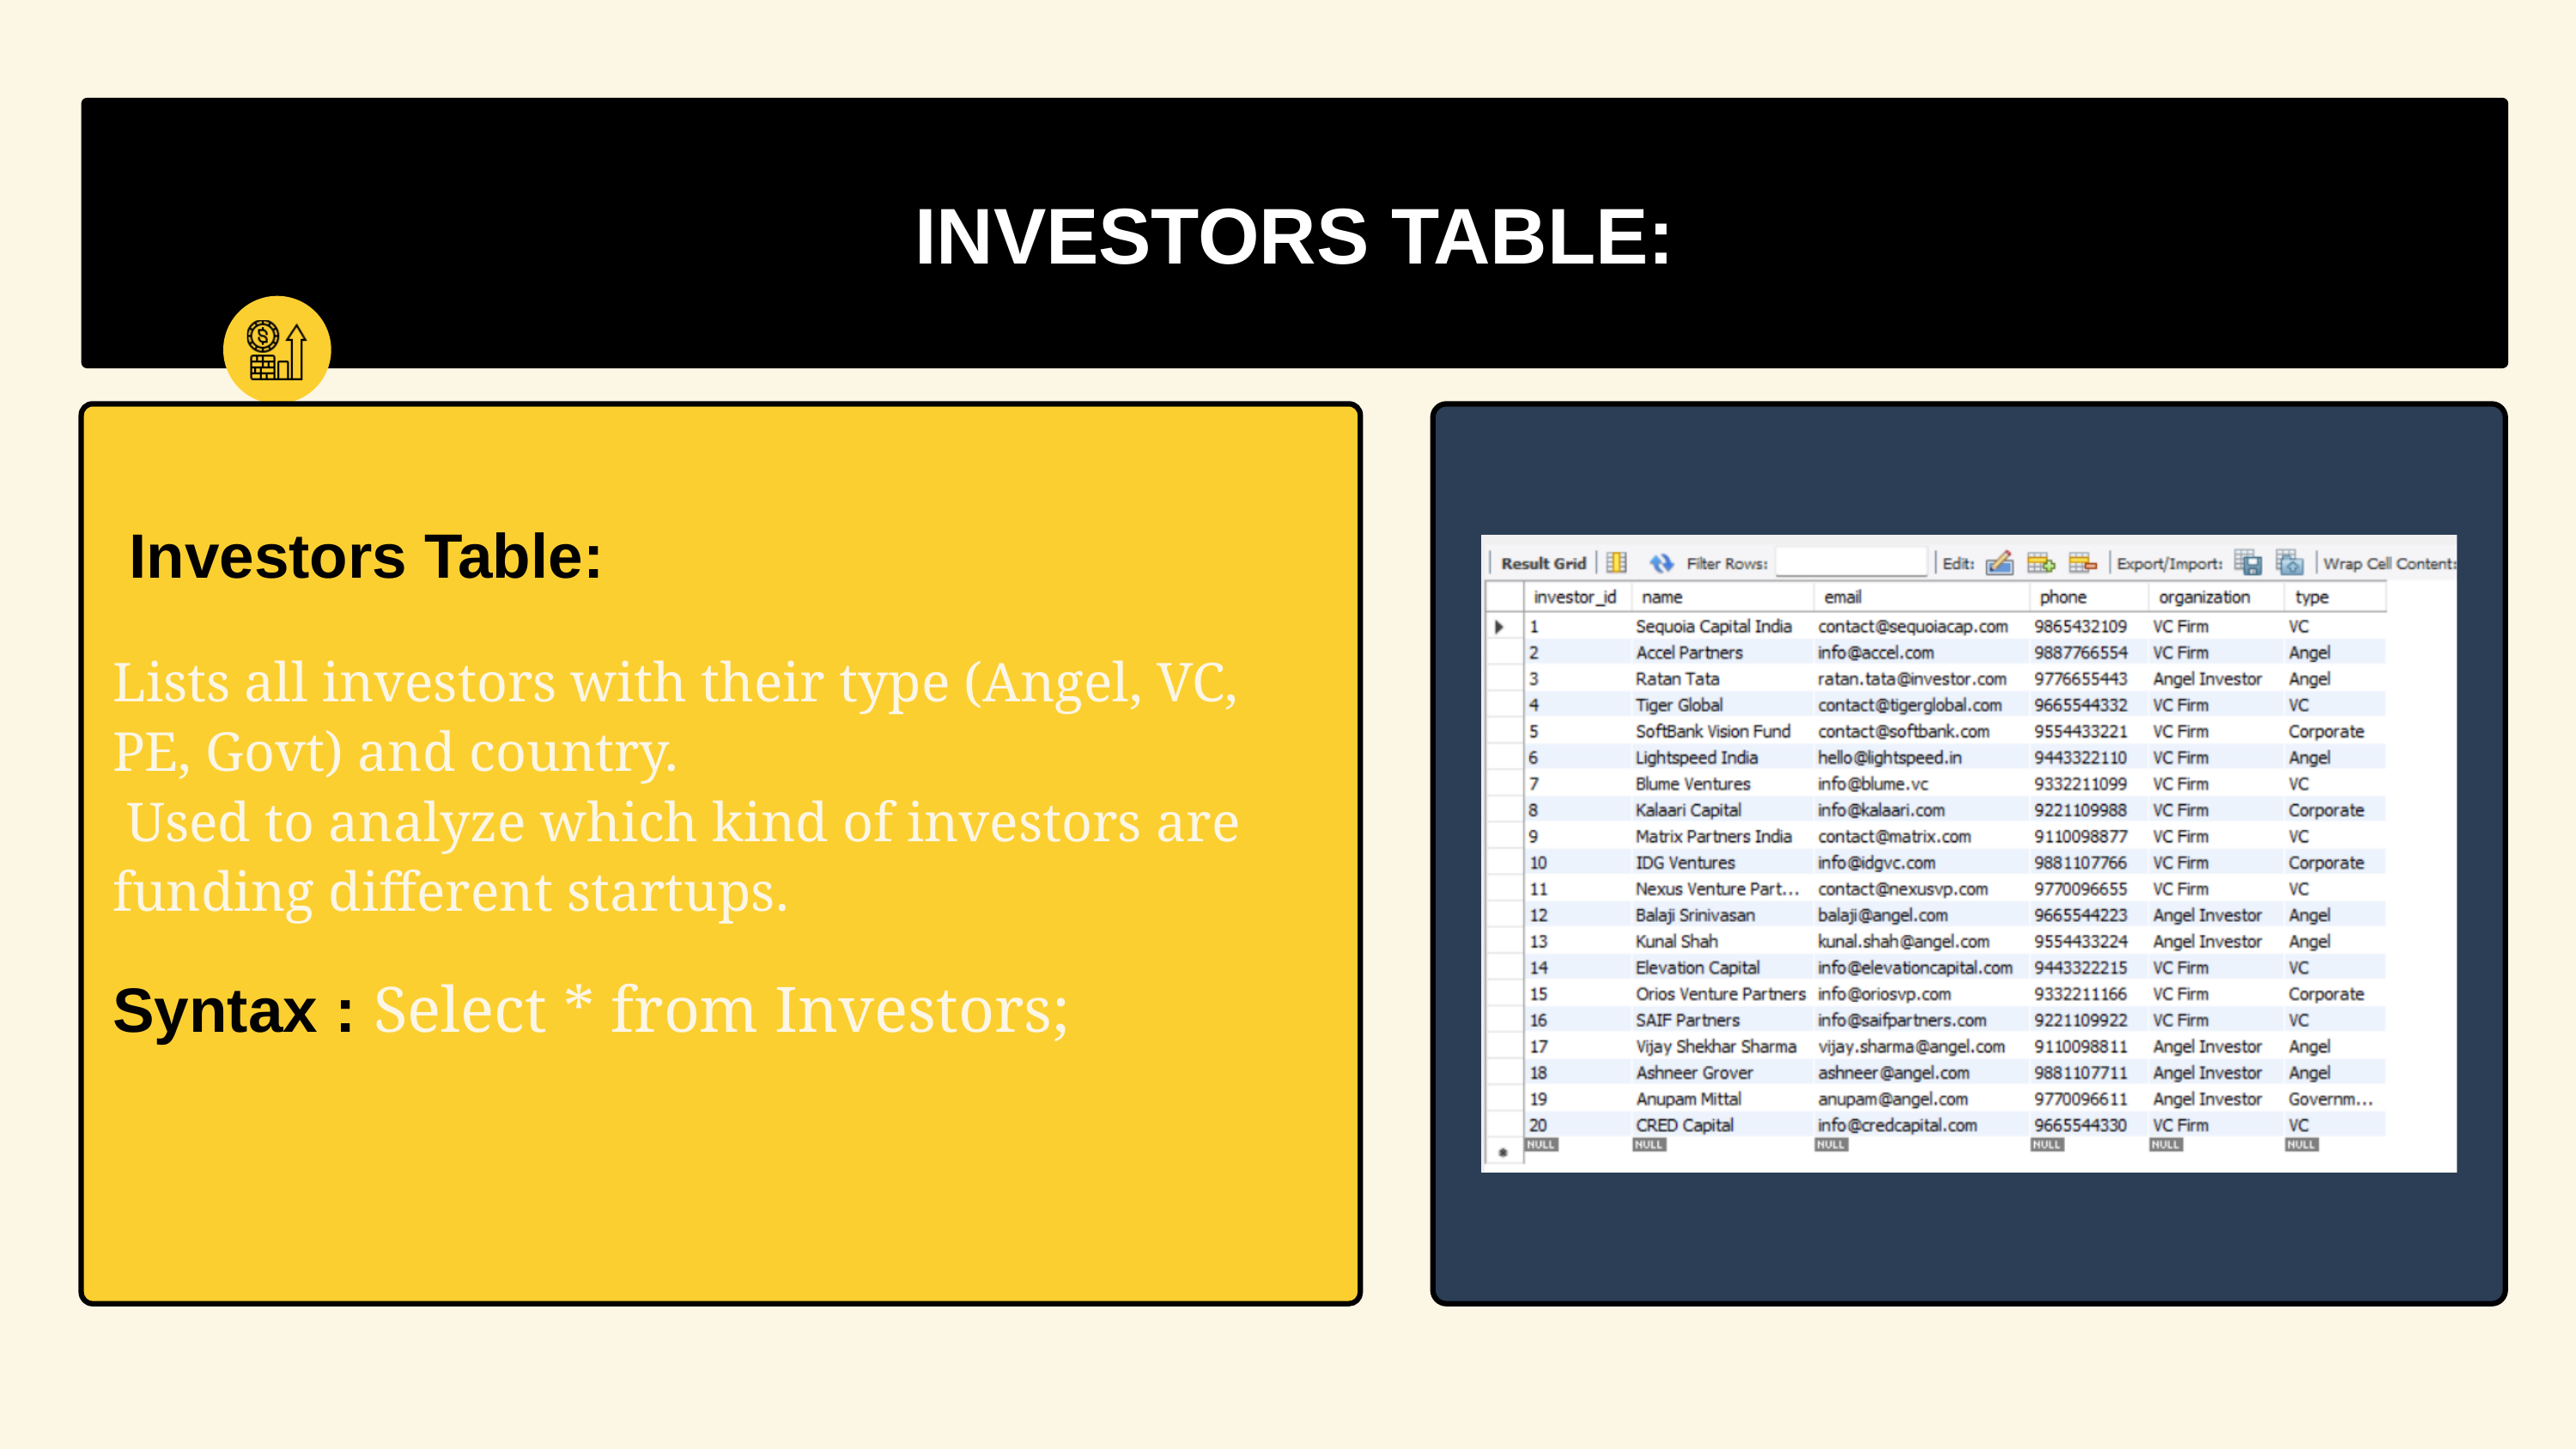

INVESTORS TABLE:

 Investors Table:

Lists all investors with their type (Angel, VC, PE, Govt) and country.
 Used to analyze which kind of investors are funding different startups.

Syntax : Select * from Investors;